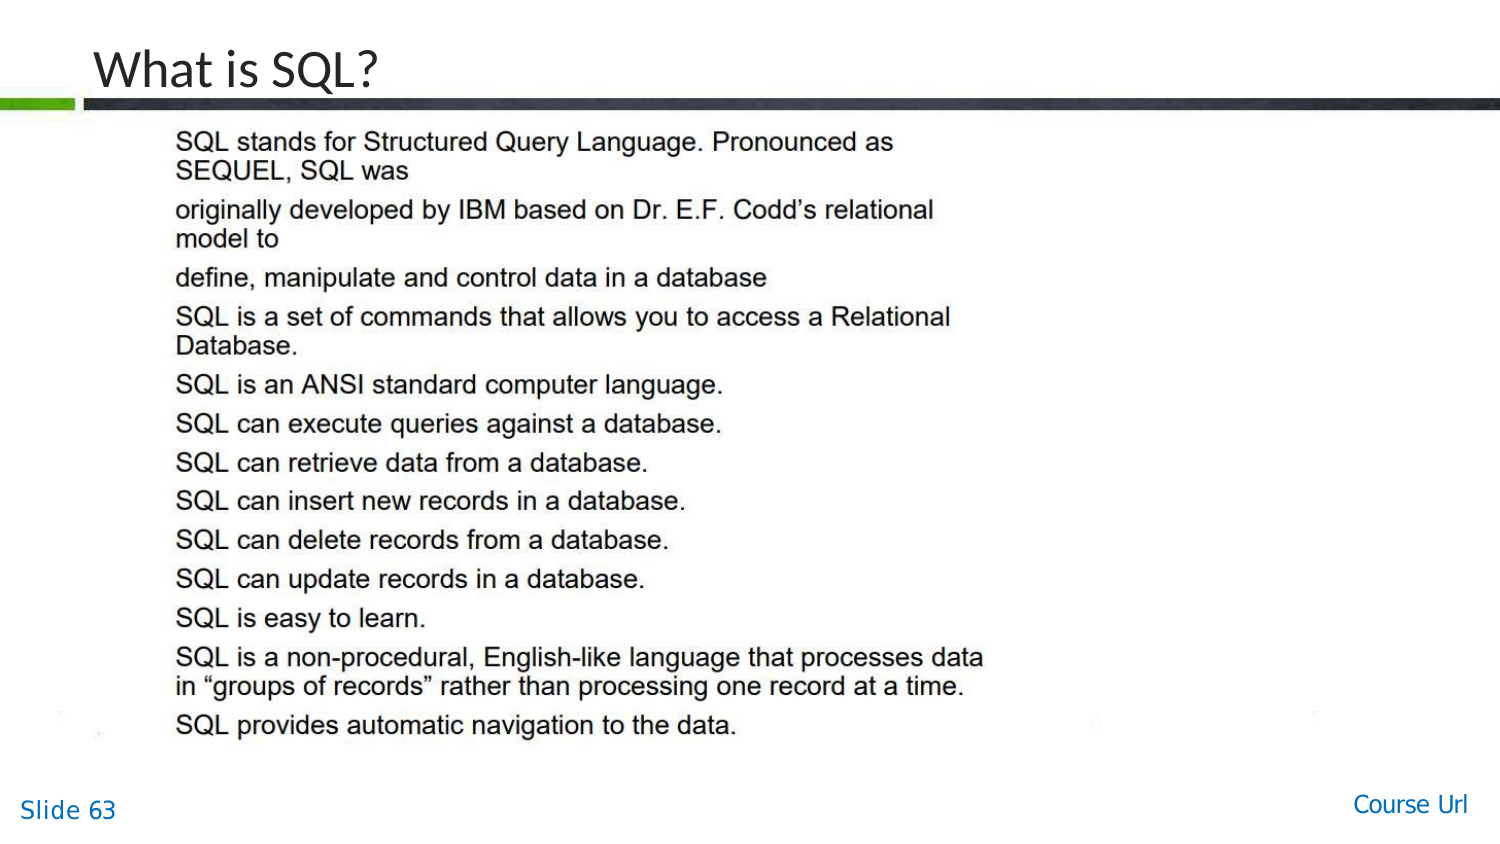

# What is SQL?

Course Url
Slide 63